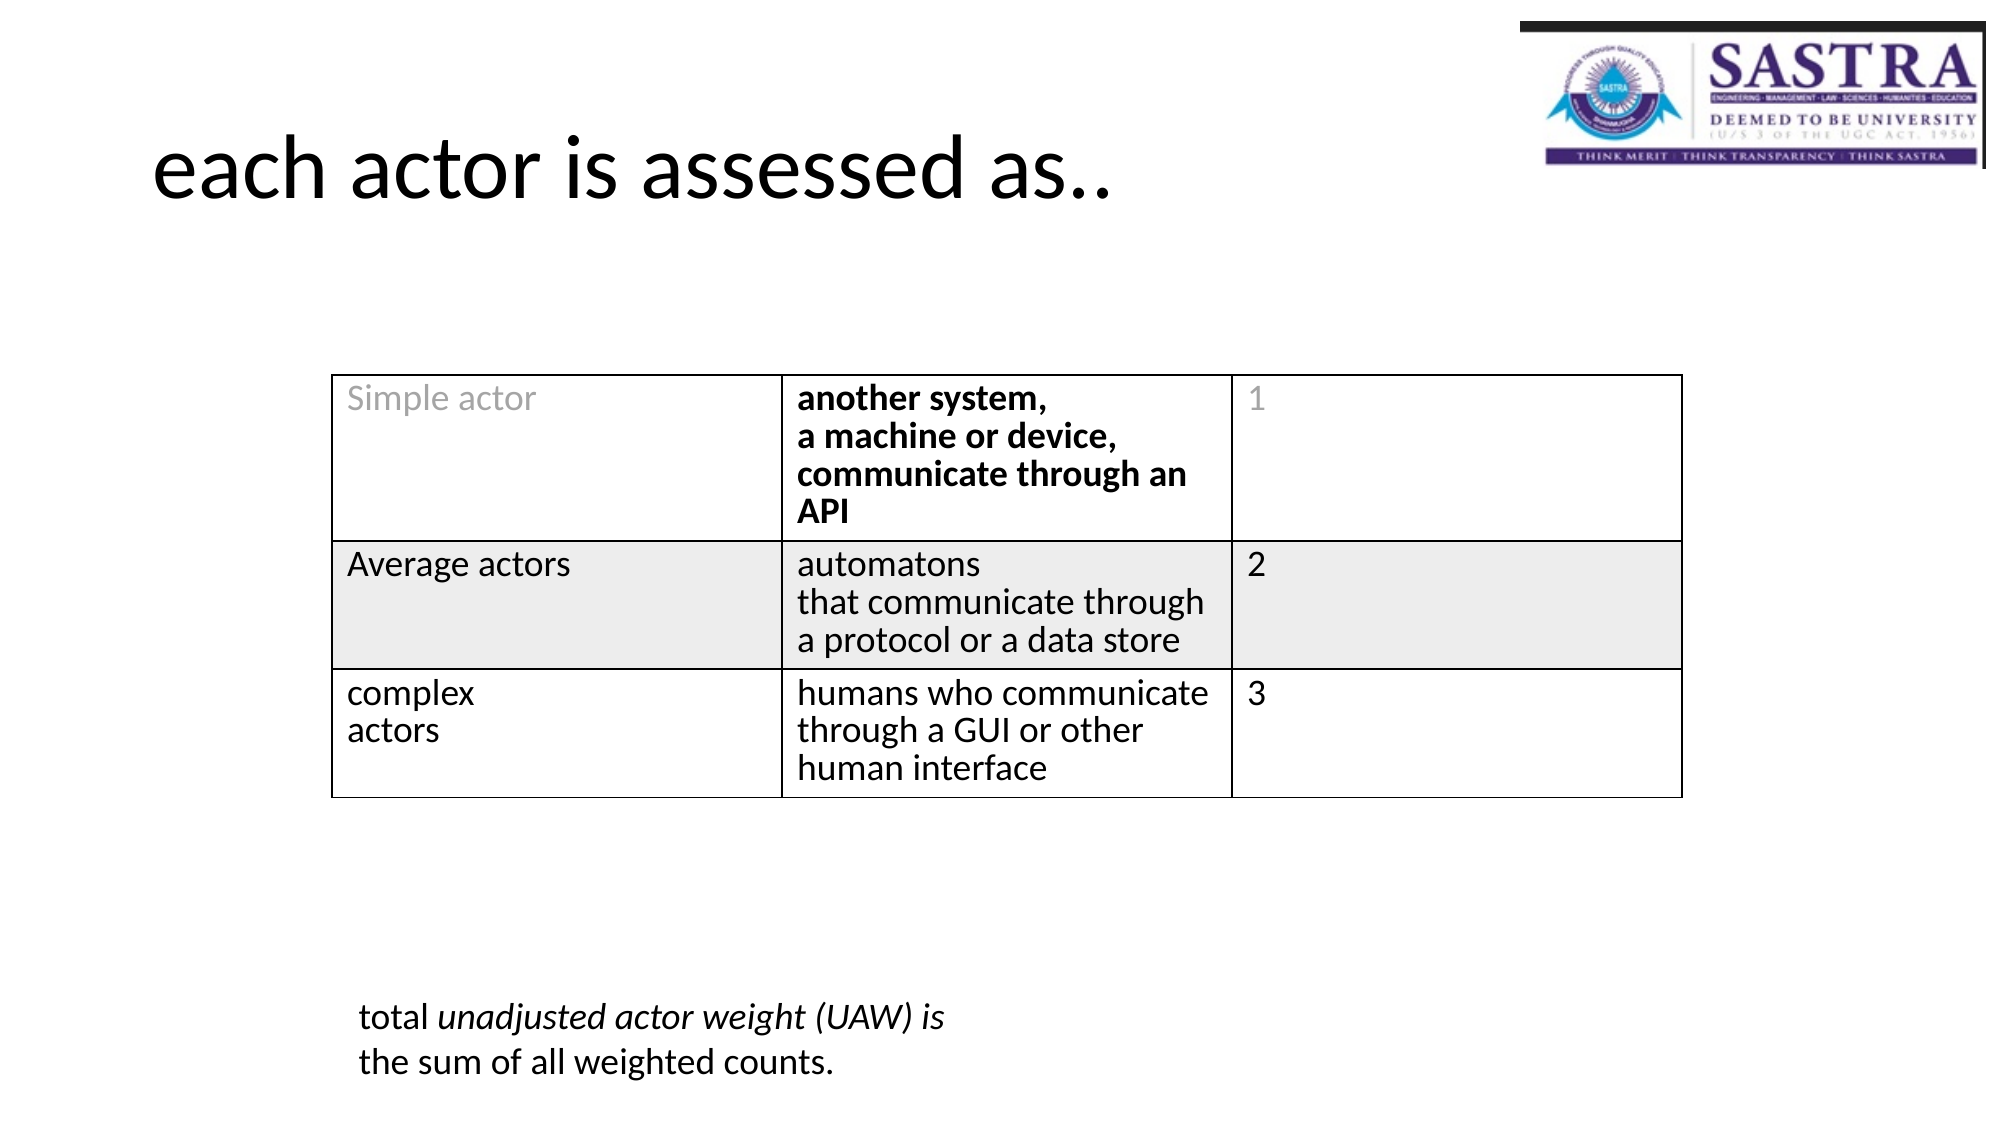

# each actor is assessed as..
| Simple actor | another system, a machine or device, communicate through an API | 1 |
| --- | --- | --- |
| Average actors | automatons that communicate through a protocol or a data store | 2 |
| complex actors | humans who communicate through a GUI or other human interface | 3 |
total unadjusted actor weight (UAW) is
the sum of all weighted counts.